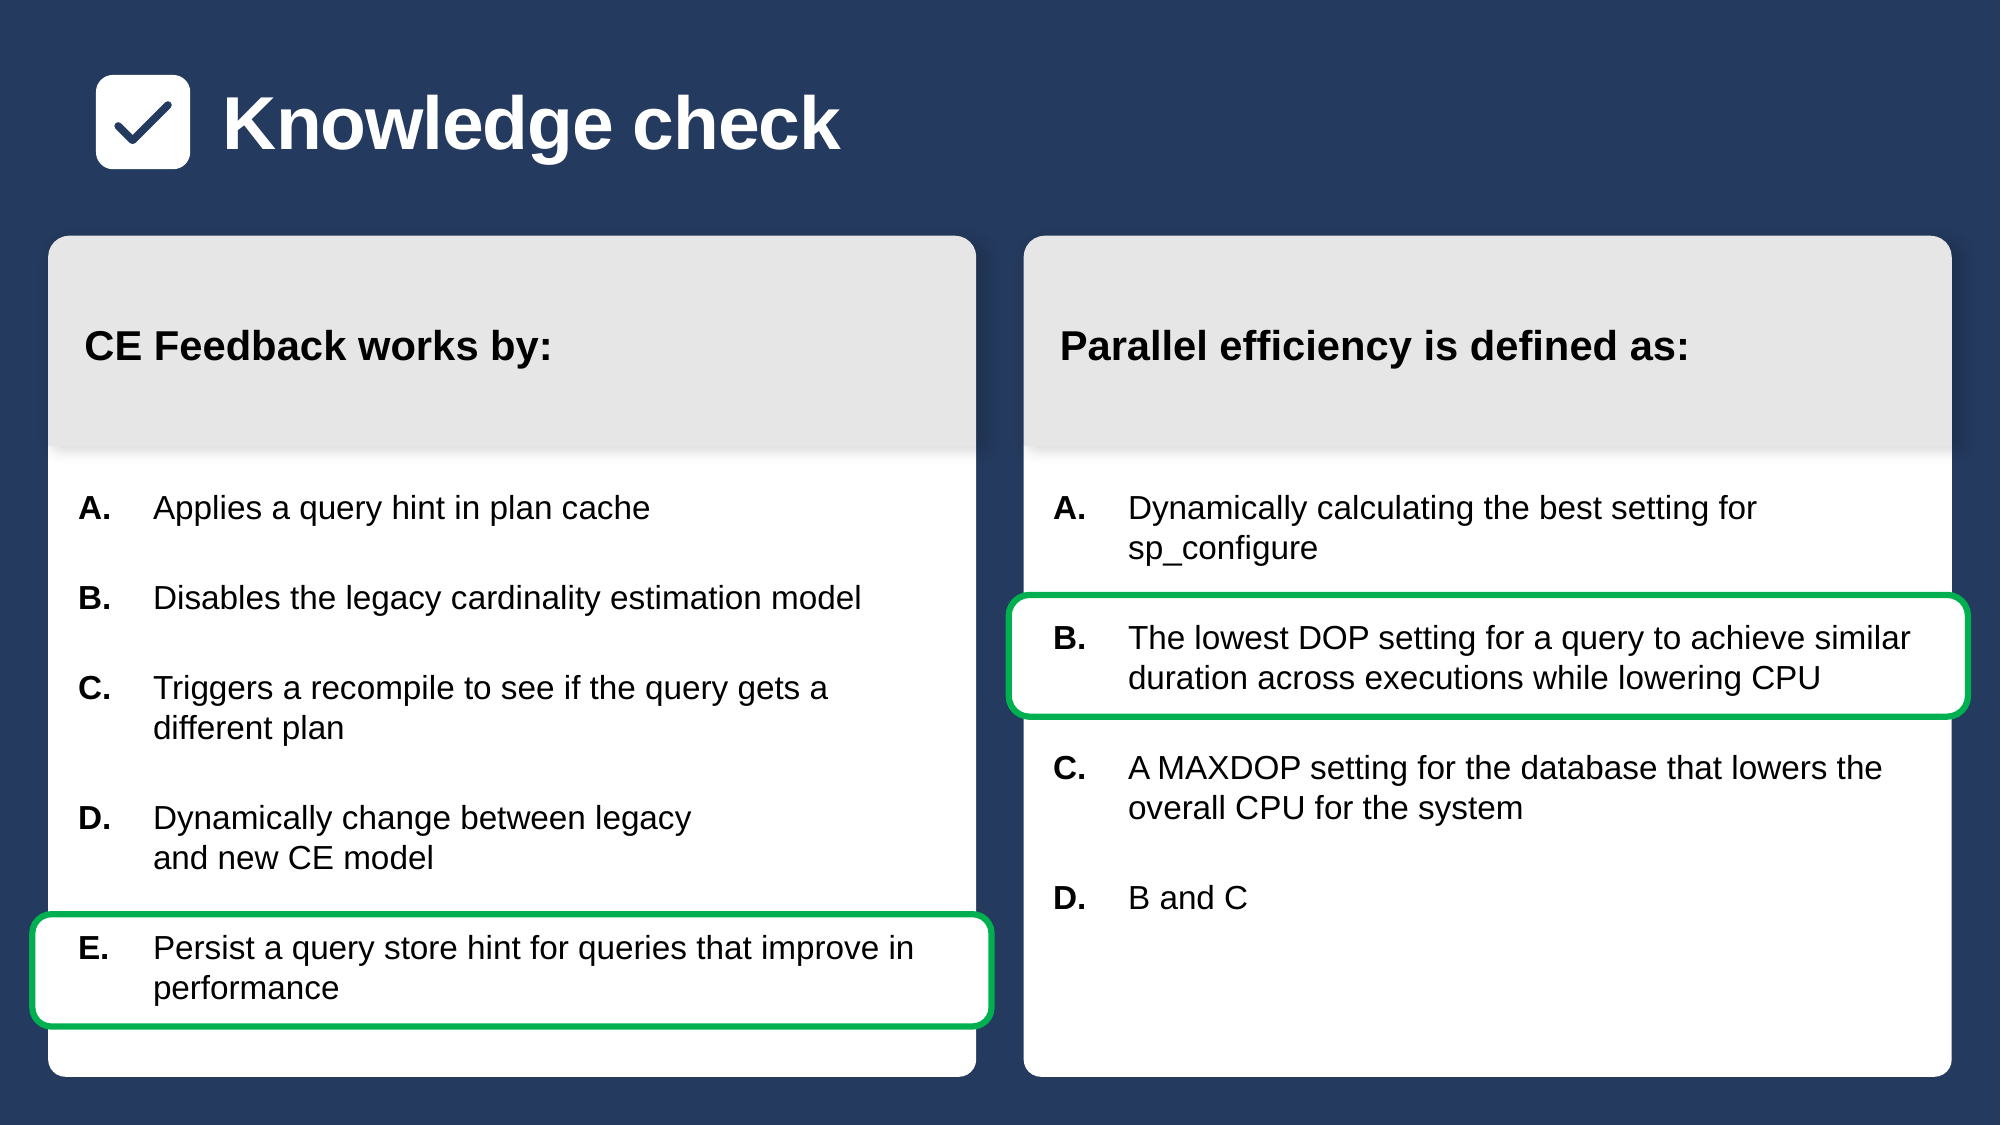

# Knowledge check
CE Feedback works by:
Parallel efficiency is defined as:

​Applies a query hint in plan cache​
​Disables the legacy cardinality estimation model
​Triggers a recompile to see if the query gets a different plan
​Dynamically change between legacy
and new CE model
​Persist a query store hint for queries that improve in performance
​Dynamically calculating the best setting for sp_configure
​The lowest DOP setting for a query to achieve similar duration across executions while lowering CPU
​A MAXDOP setting for the database that lowers the overall CPU for the system
​B and C